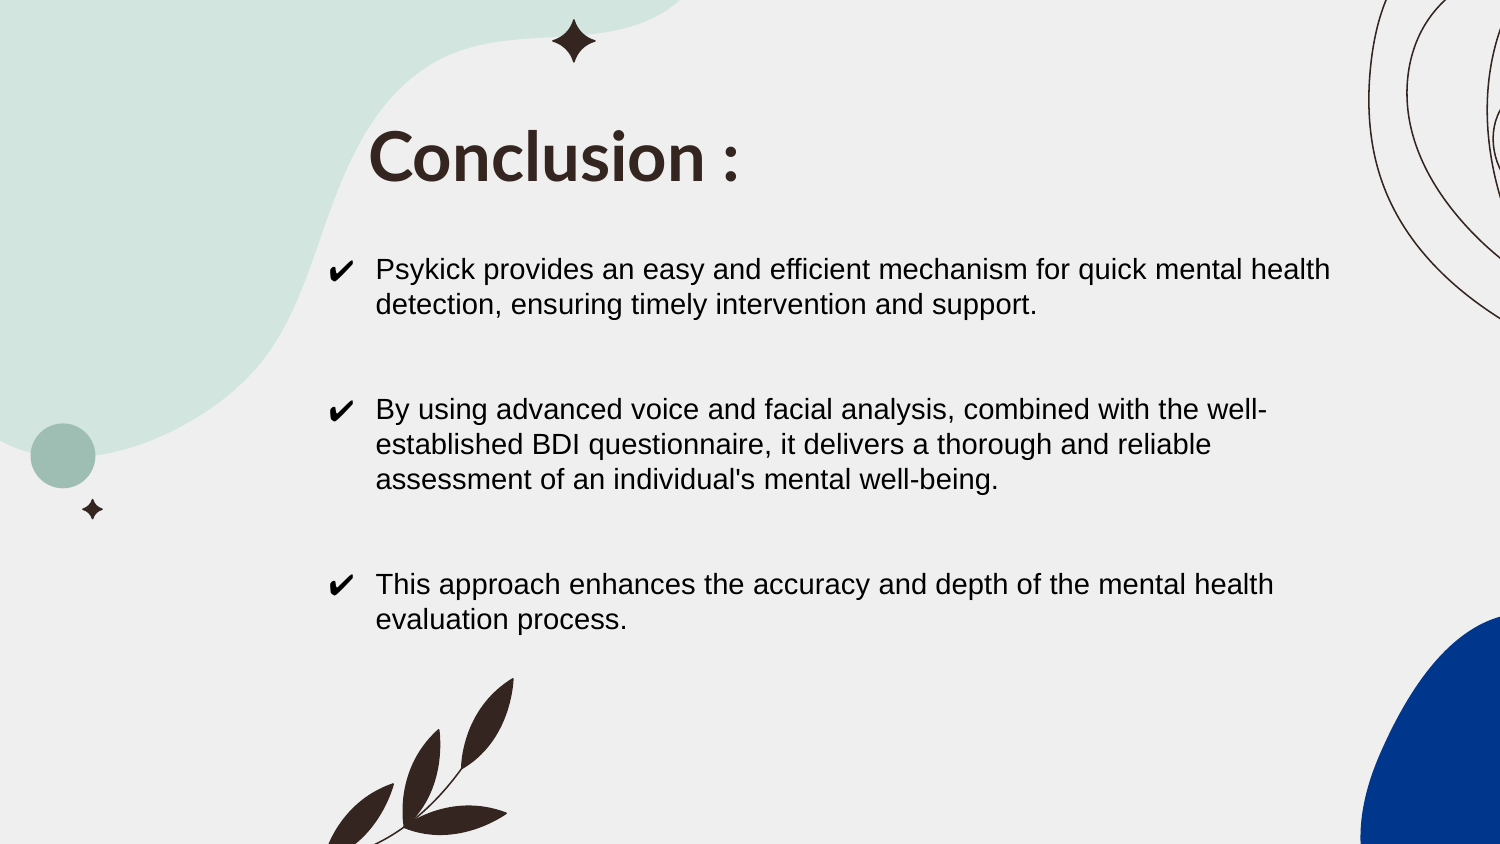

# Conclusion :
Psykick provides an easy and efficient mechanism for quick mental health detection, ensuring timely intervention and support.

By using advanced voice and facial analysis, combined with the well-established BDI questionnaire, it delivers a thorough and reliable assessment of an individual's mental well-being.

This approach enhances the accuracy and depth of the mental health evaluation process.